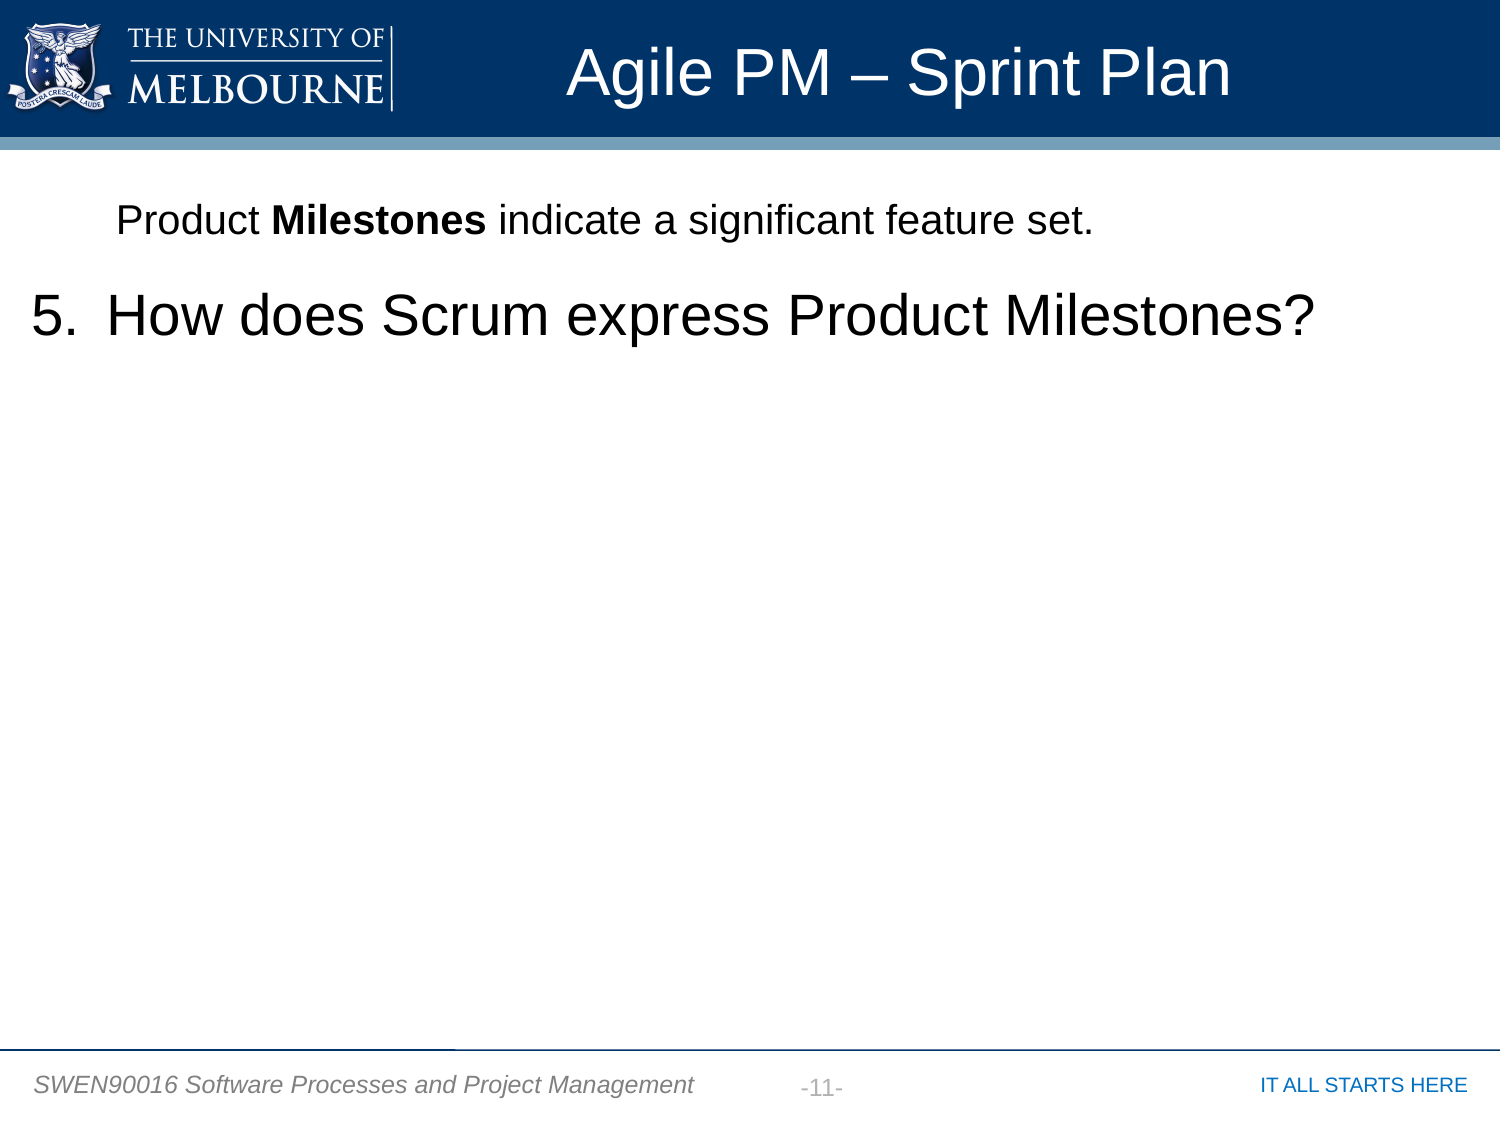

# Agile PM – Sprint Plan
Product Milestones indicate a significant feature set.
How does Scrum express Product Milestones?
5.
-11-